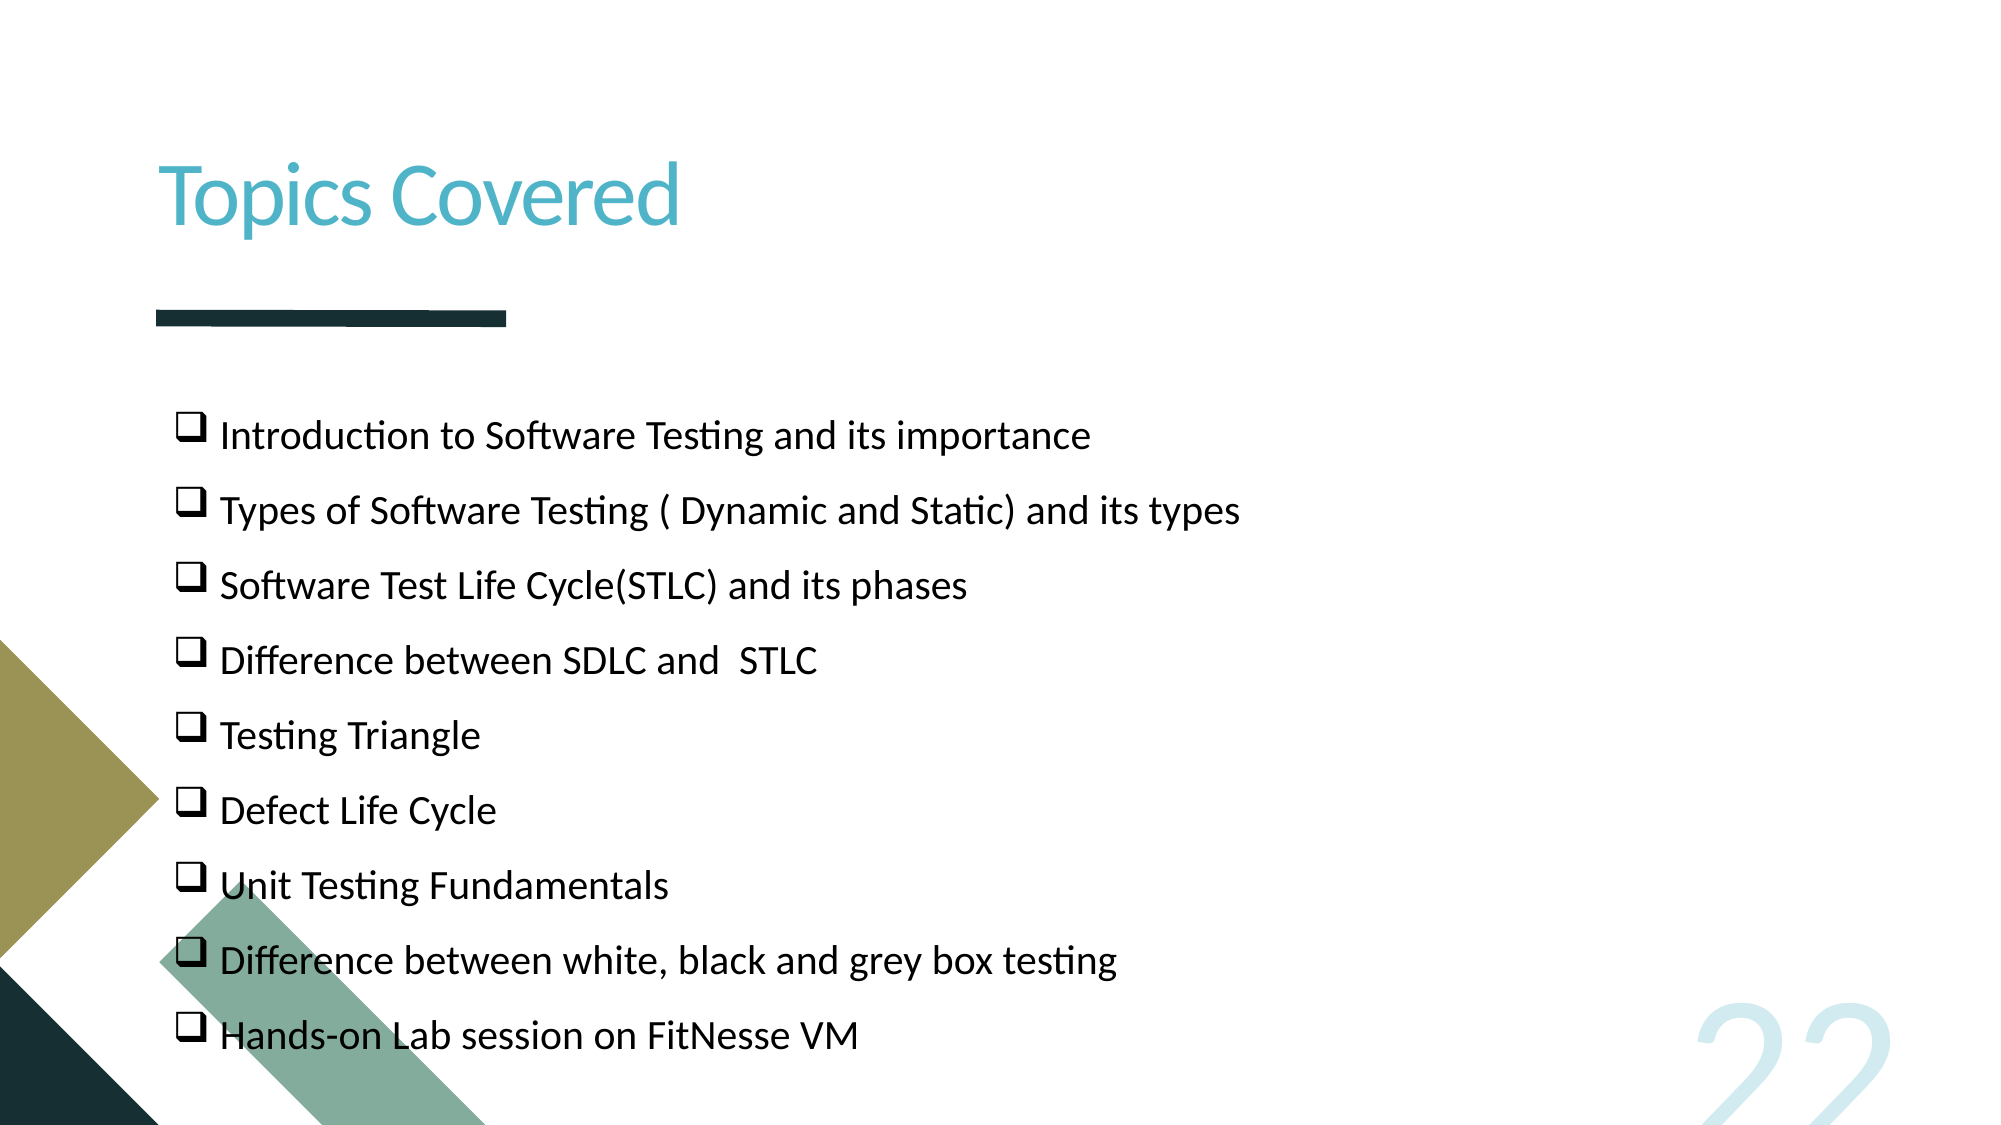

# Topics Covered
Introduction to Software Testing and its importance
Types of Software Testing ( Dynamic and Static) and its types
Software Test Life Cycle(STLC) and its phases
Difference between SDLC and  STLC
Testing Triangle
Defect Life Cycle
Unit Testing Fundamentals
Difference between white, black and grey box testing
Hands-on Lab session on FitNesse VM
22